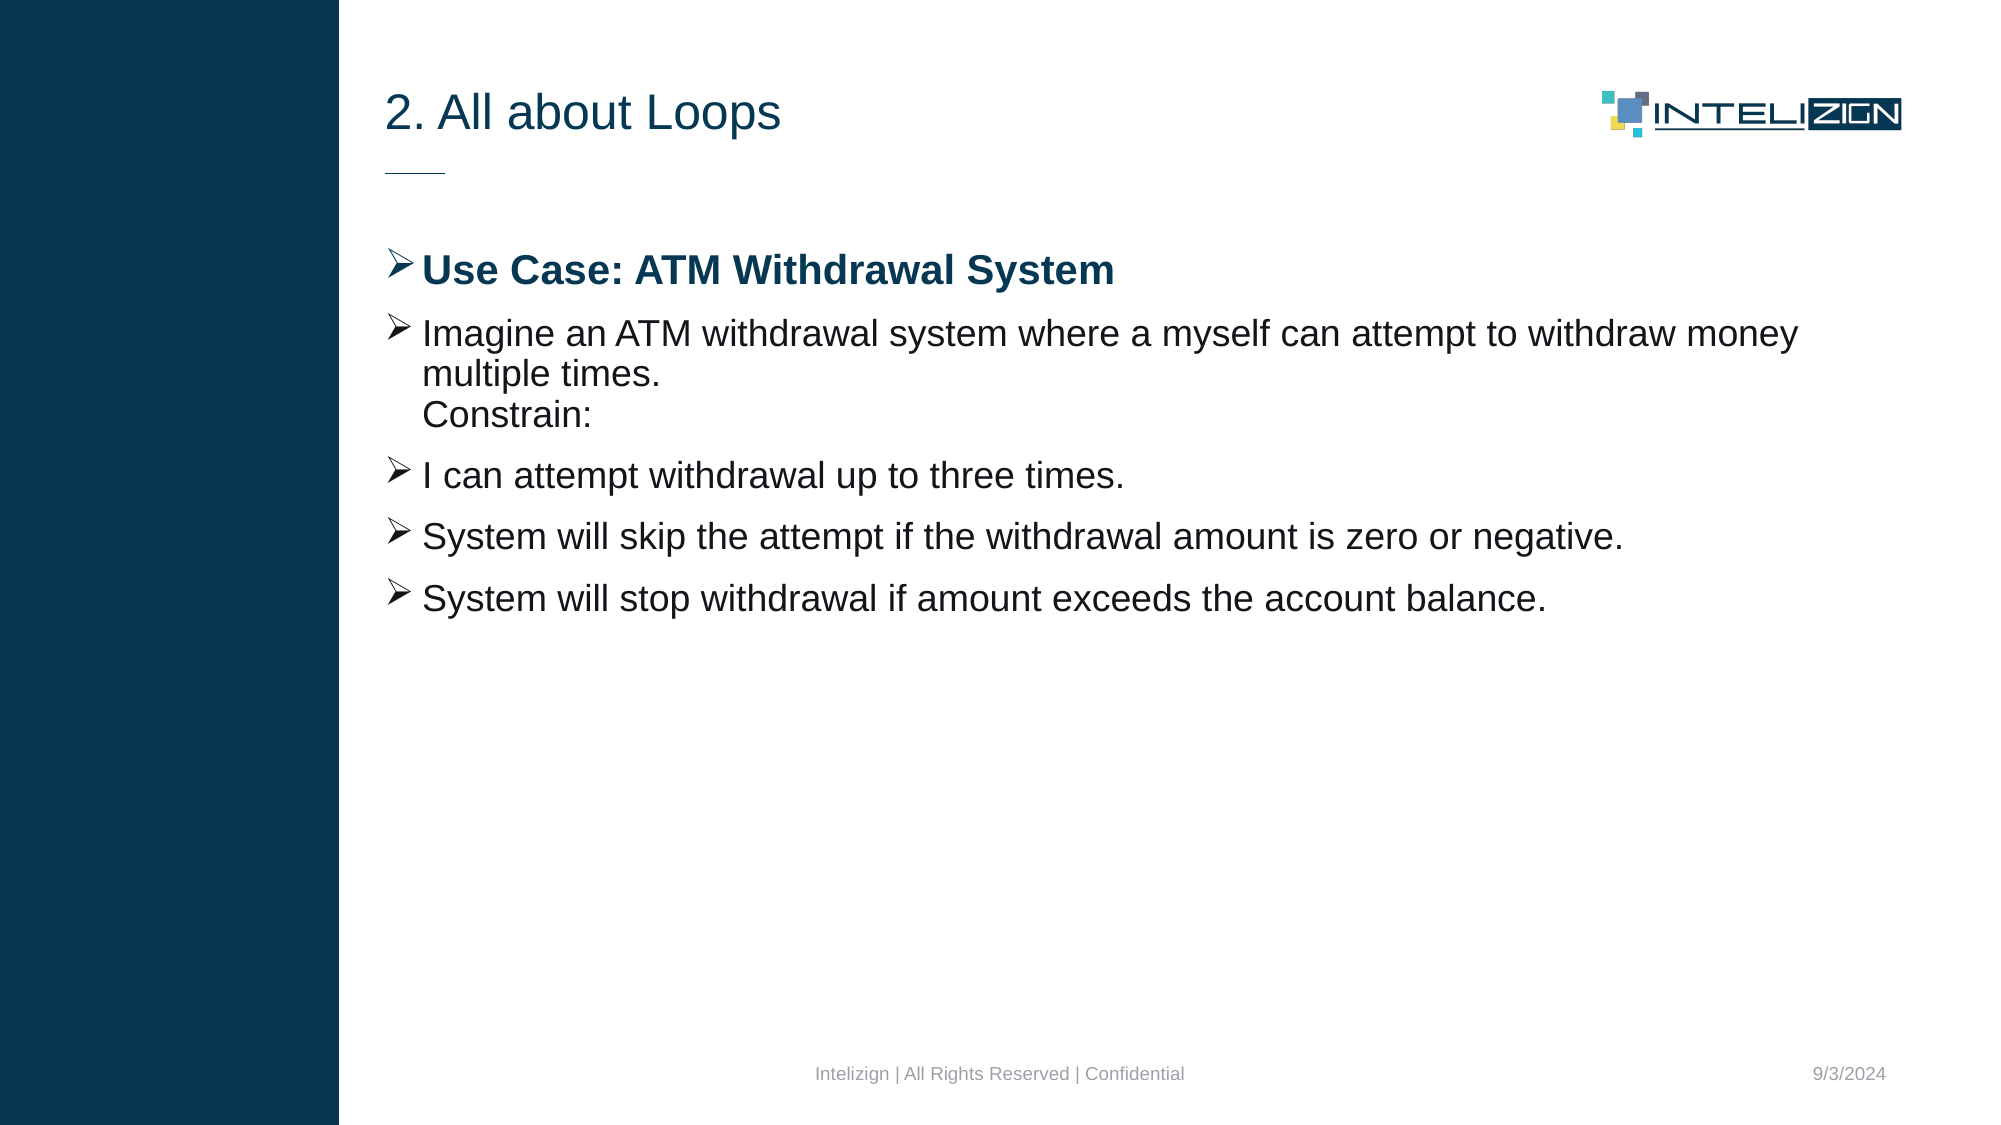

# 2. All about Loops
Use Case: ATM Withdrawal System
Imagine an ATM withdrawal system where a myself can attempt to withdraw money multiple times.
Constrain:
I can attempt withdrawal up to three times.
System will skip the attempt if the withdrawal amount is zero or negative.
System will stop withdrawal if amount exceeds the account balance.

Intelizign | All Rights Reserved | Confidential
9/3/2024